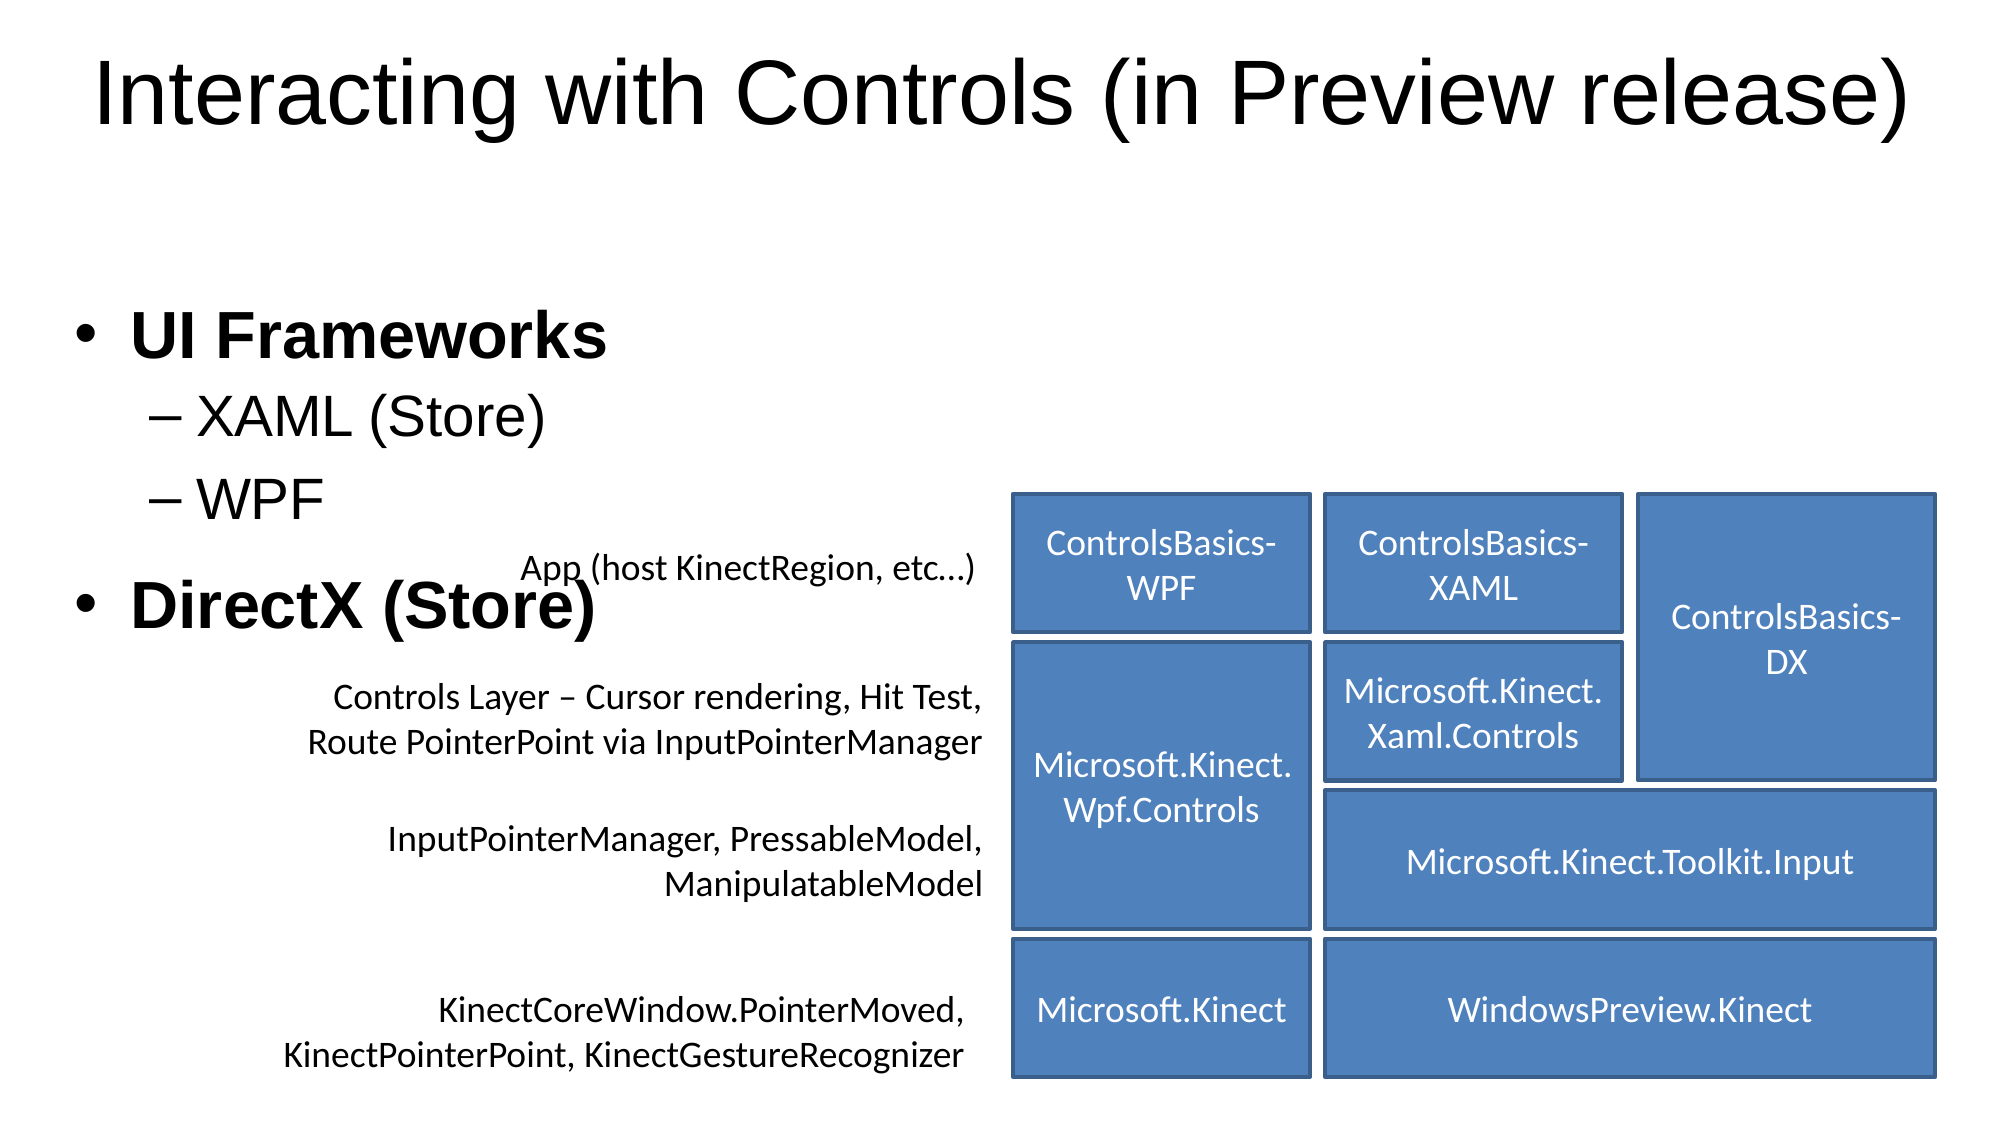

# Interacting with Controls (in Preview release)
UI Frameworks
XAML (Store)
WPF
DirectX (Store)

ControlsBasics-WPF
ControlsBasics-XAML
ControlsBasics-DX
App (host KinectRegion, etc…)
Microsoft.Kinect.Wpf.Controls
Microsoft.Kinect.Xaml.Controls
Controls Layer – Cursor rendering, Hit Test, Route PointerPoint via InputPointerManager
Microsoft.Kinect.Toolkit.Input
InputPointerManager, PressableModel, ManipulatableModel
Microsoft.Kinect
WindowsPreview.Kinect
KinectCoreWindow.PointerMoved,
KinectPointerPoint, KinectGestureRecognizer